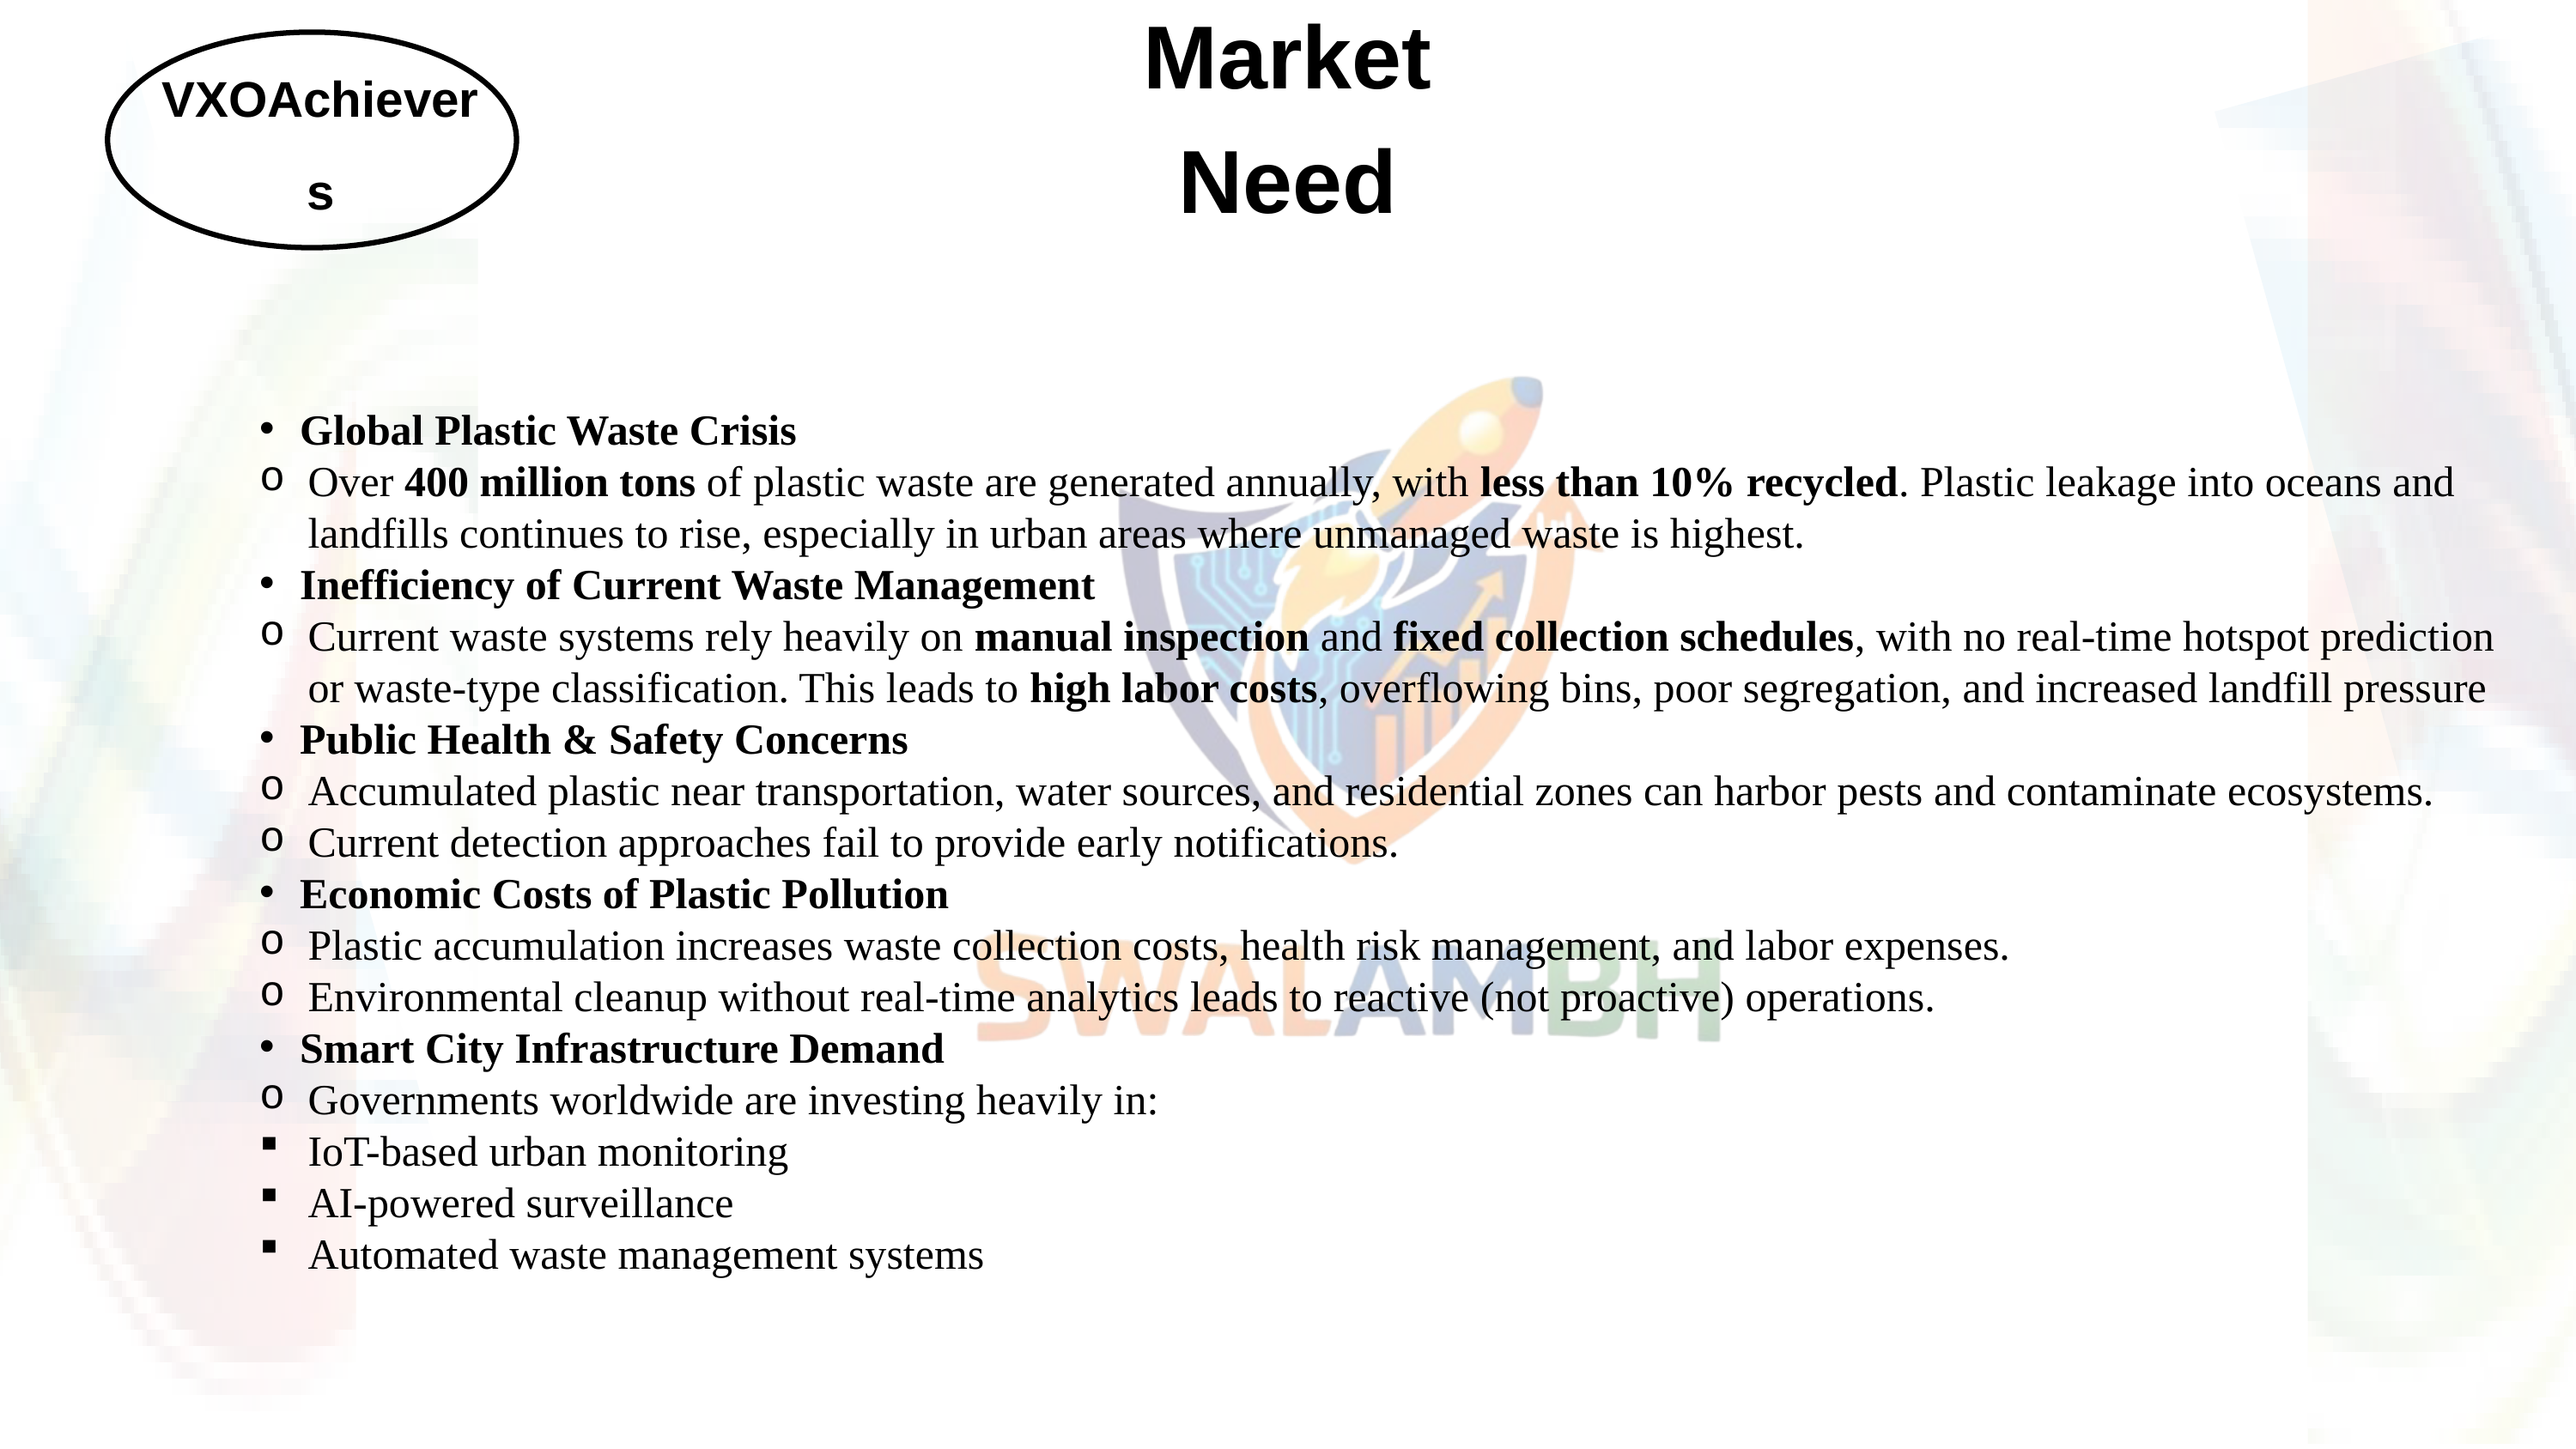

Market Need

VXOAchievers

Global Plastic Waste Crisis
Over 400 million tons of plastic waste are generated annually, with less than 10% recycled. Plastic leakage into oceans and landfills continues to rise, especially in urban areas where unmanaged waste is highest.
Inefficiency of Current Waste Management
Current waste systems rely heavily on manual inspection and fixed collection schedules, with no real-time hotspot prediction or waste-type classification. This leads to high labor costs, overflowing bins, poor segregation, and increased landfill pressure
Public Health & Safety Concerns
Accumulated plastic near transportation, water sources, and residential zones can harbor pests and contaminate ecosystems.
Current detection approaches fail to provide early notifications.
Economic Costs of Plastic Pollution
Plastic accumulation increases waste collection costs, health risk management, and labor expenses.
Environmental cleanup without real-time analytics leads to reactive (not proactive) operations.
Smart City Infrastructure Demand
Governments worldwide are investing heavily in:
IoT-based urban monitoring
AI-powered surveillance
Automated waste management systems